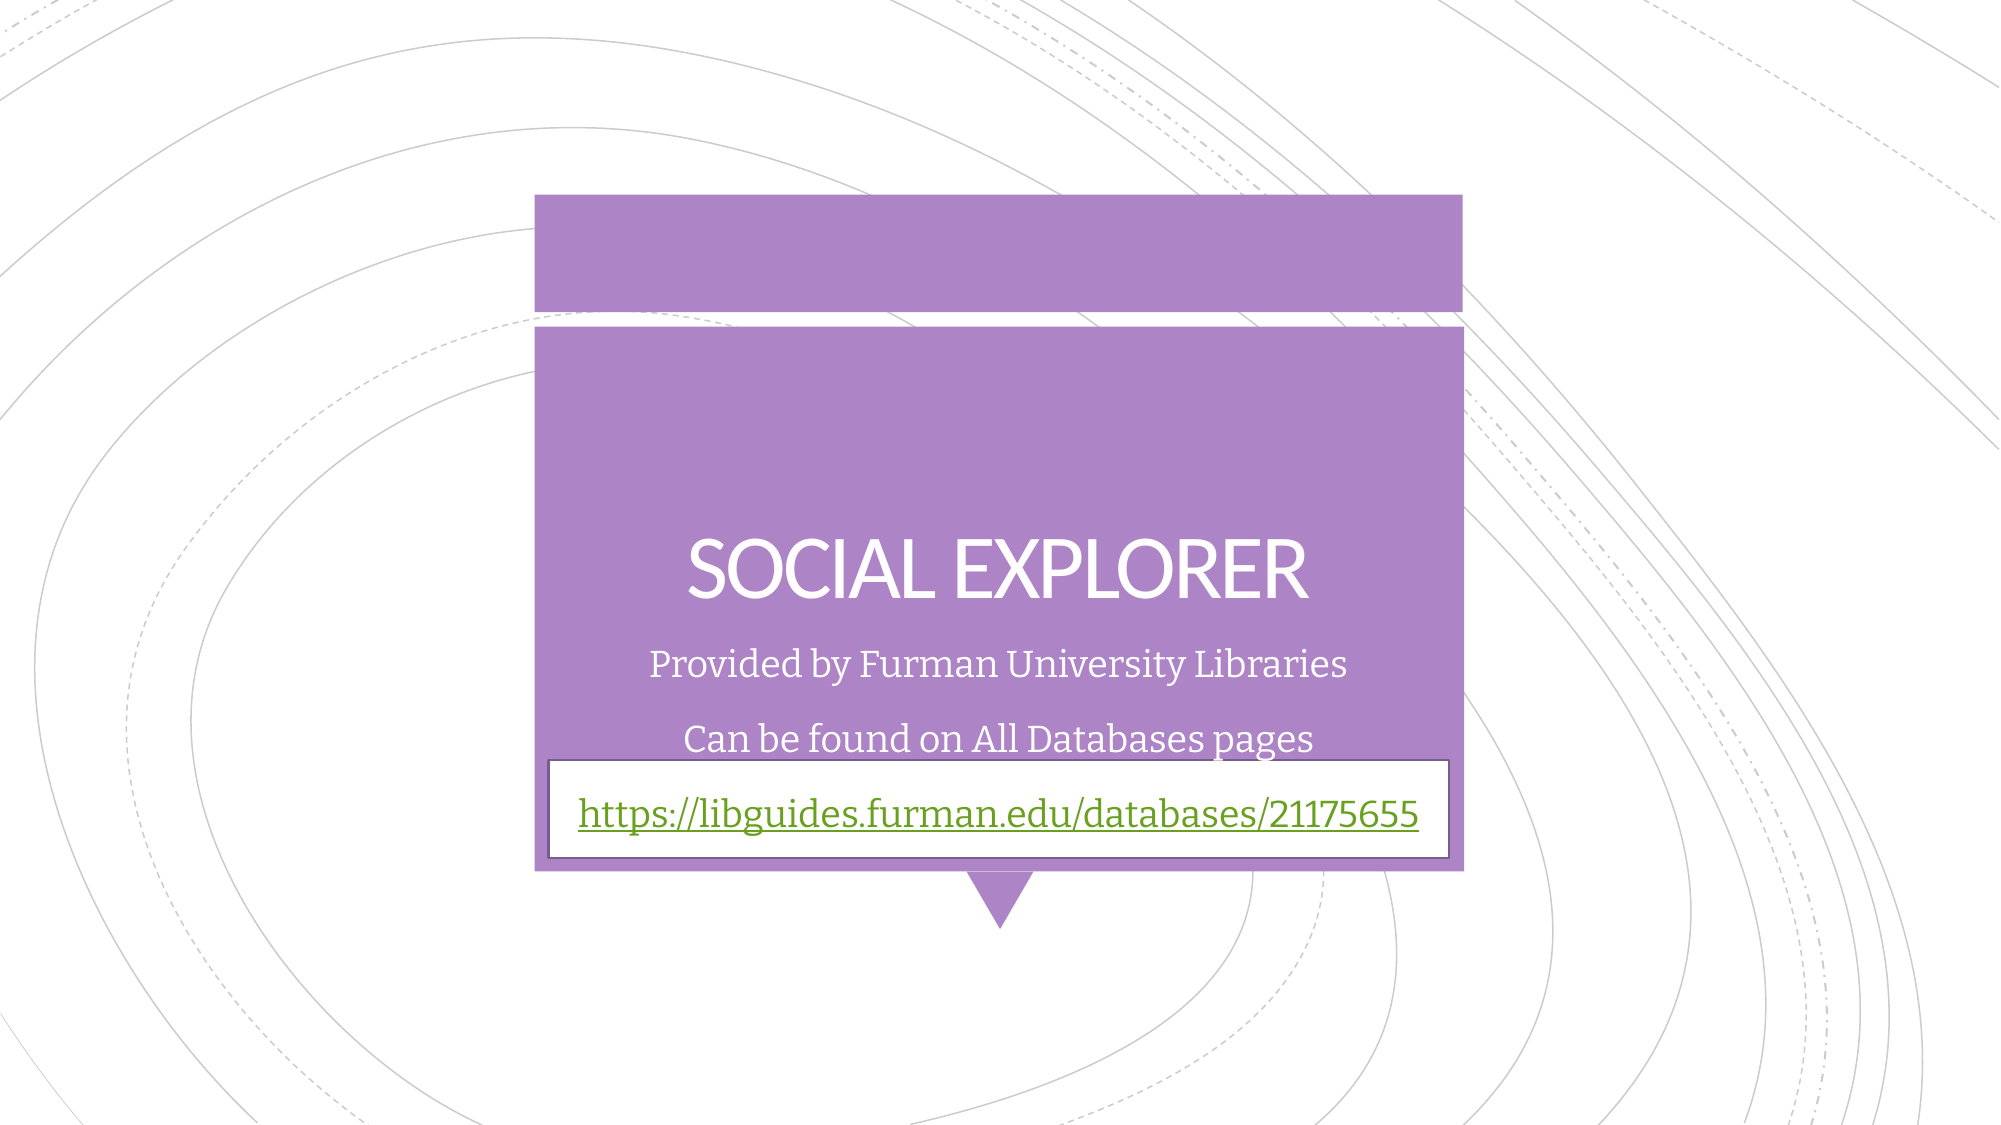

# SOCIAL EXPLORER
Provided by Furman University Libraries
Can be found on All Databases pages
https://libguides.furman.edu/databases/21175655